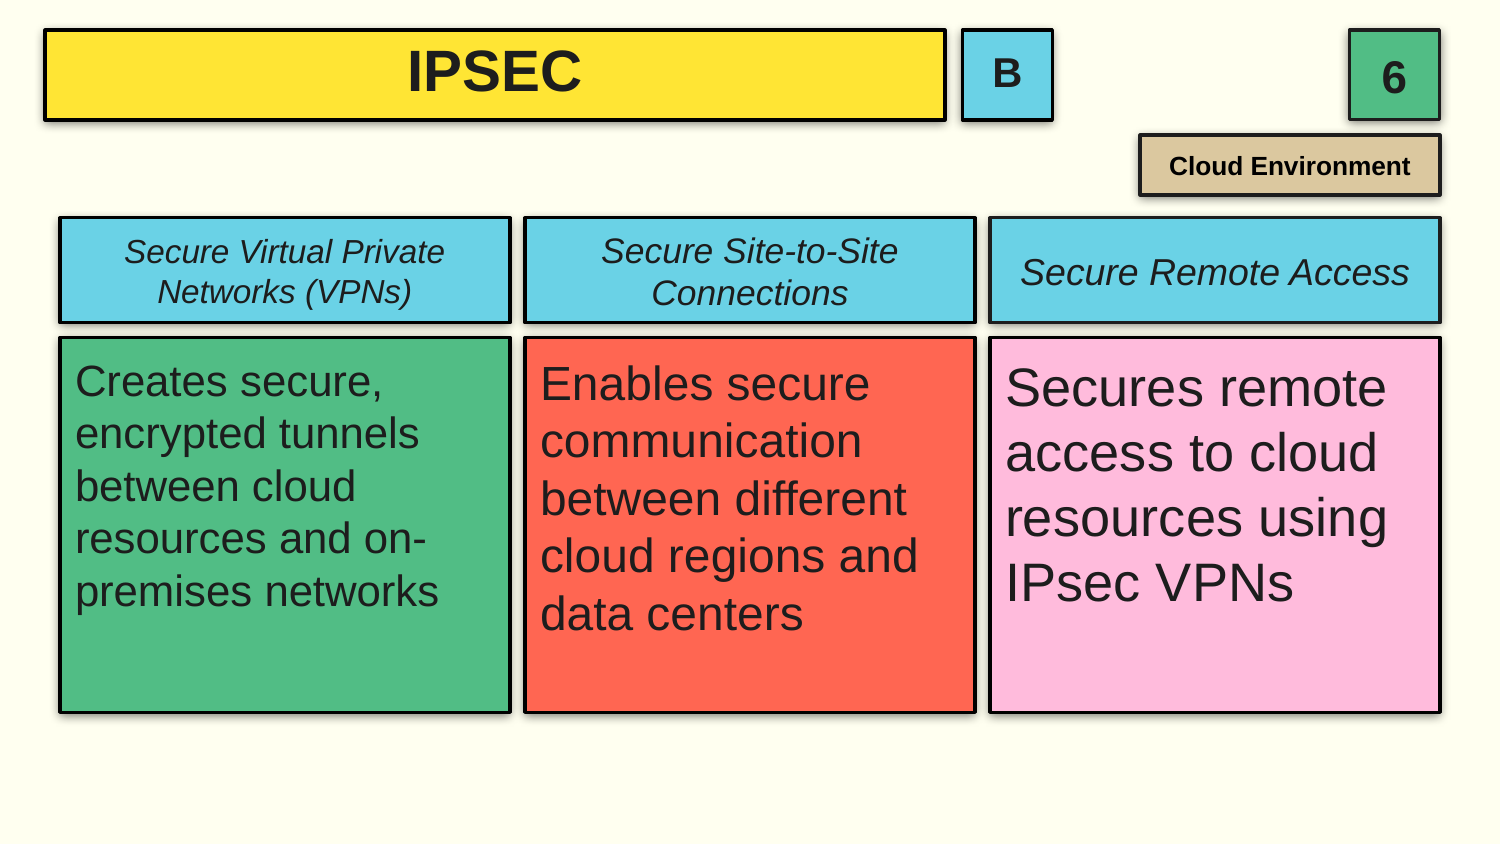

B
# IPSEC
Cloud Environment
Secure Virtual Private Networks (VPNs)
Secure Site-to-Site Connections
Secure Remote Access
Creates secure, encrypted tunnels between cloud resources and on-premises networks
Enables secure communication between different cloud regions and data centers
Secures remote access to cloud resources using IPsec VPNs